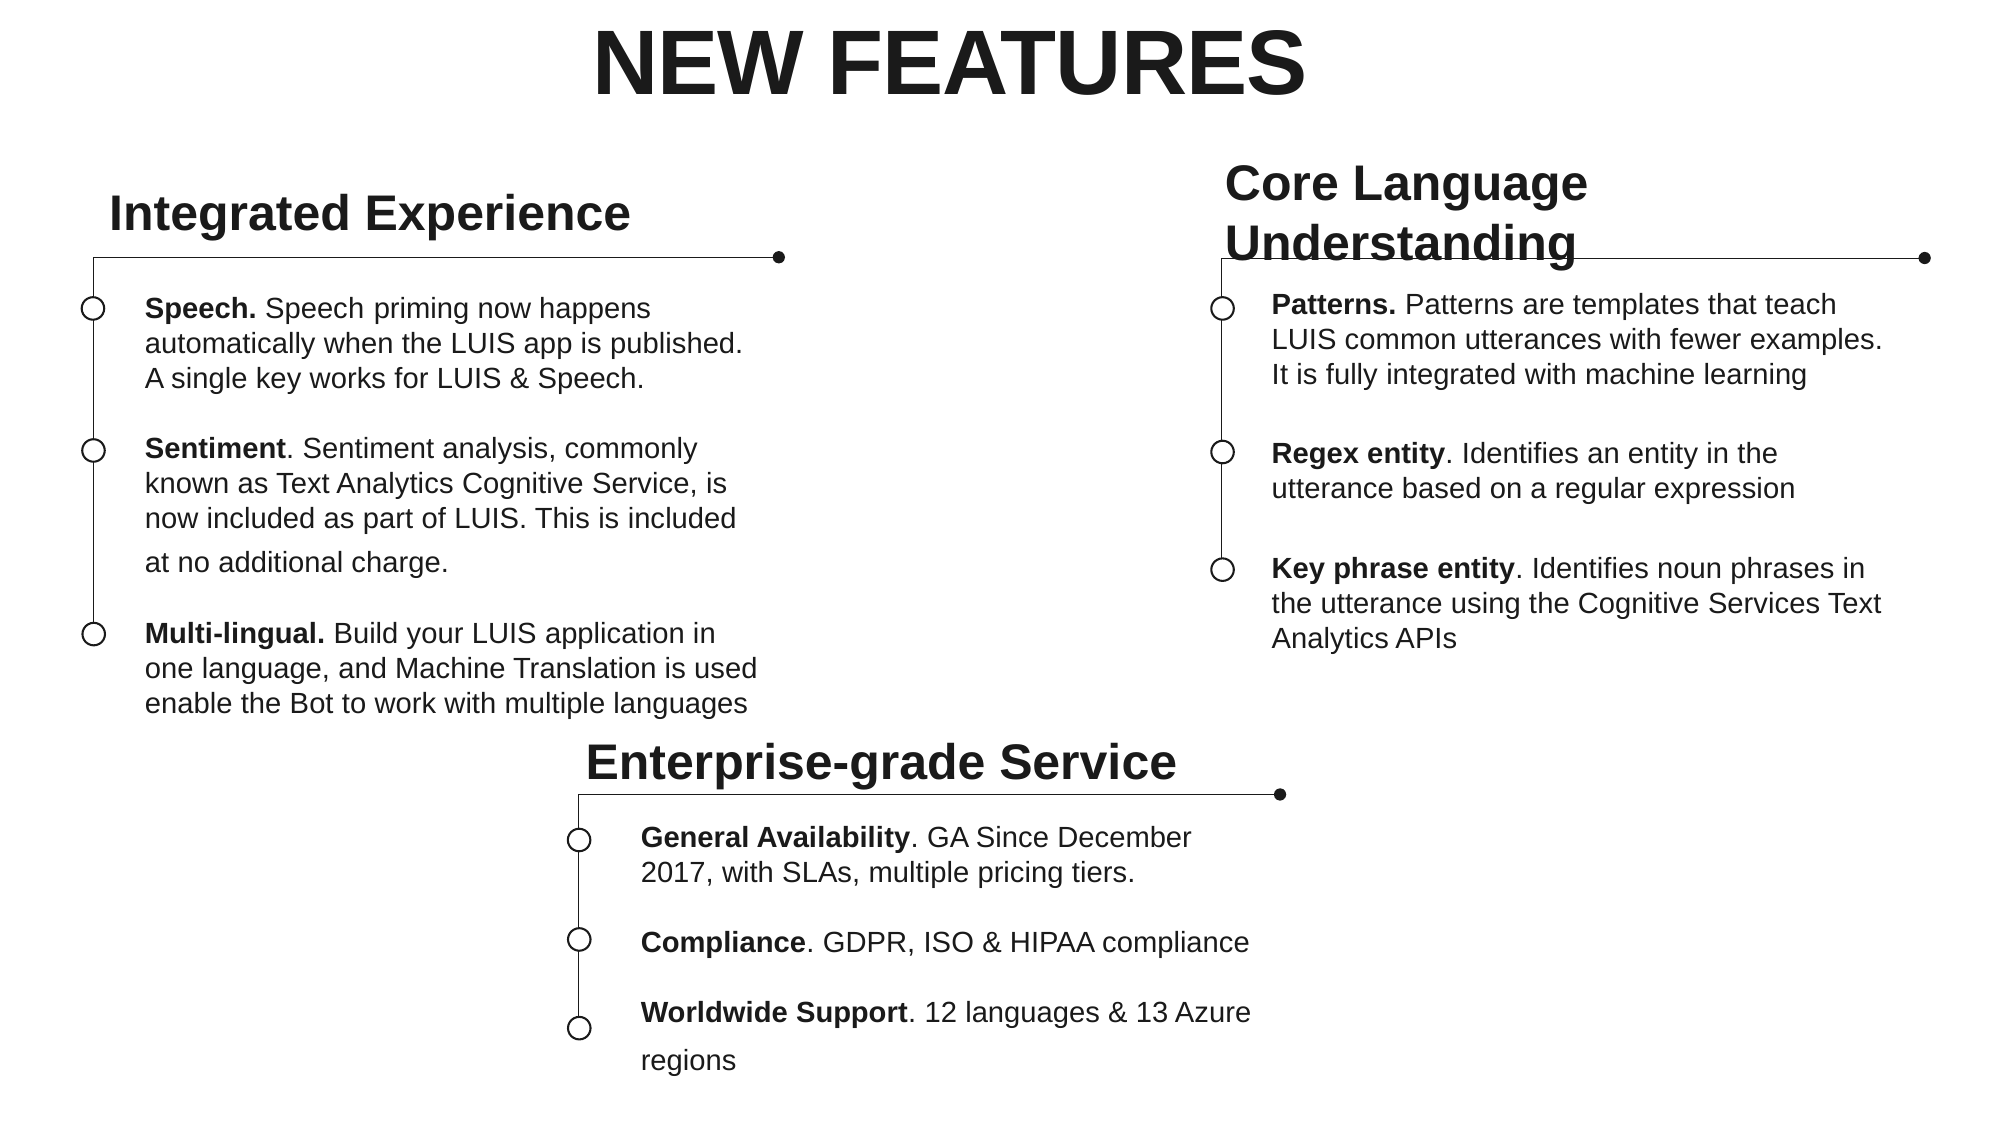

NEW Features
Core Language Understanding
Integrated Experience

Speech. Speech priming now happens automatically when the LUIS app is published. A single key works for LUIS & Speech.

Sentiment. Sentiment analysis, commonly known as Text Analytics Cognitive Service, is now included as part of LUIS. This is included at no additional charge.

Multi-lingual. Build your LUIS application in one language, and Machine Translation is used enable the Bot to work with multiple languages

Patterns. Patterns are templates that teach LUIS common utterances with fewer examples. It is fully integrated with machine learning

Regex entity. Identifies an entity in the utterance based on a regular expression

Key phrase entity. Identifies noun phrases in the utterance using the Cognitive Services Text Analytics APIs

Enterprise-grade Service

General Availability. GA Since December 2017, with SLAs, multiple pricing tiers.

Compliance. GDPR, ISO & HIPAA compliance

Worldwide Support. 12 languages & 13 Azure regions